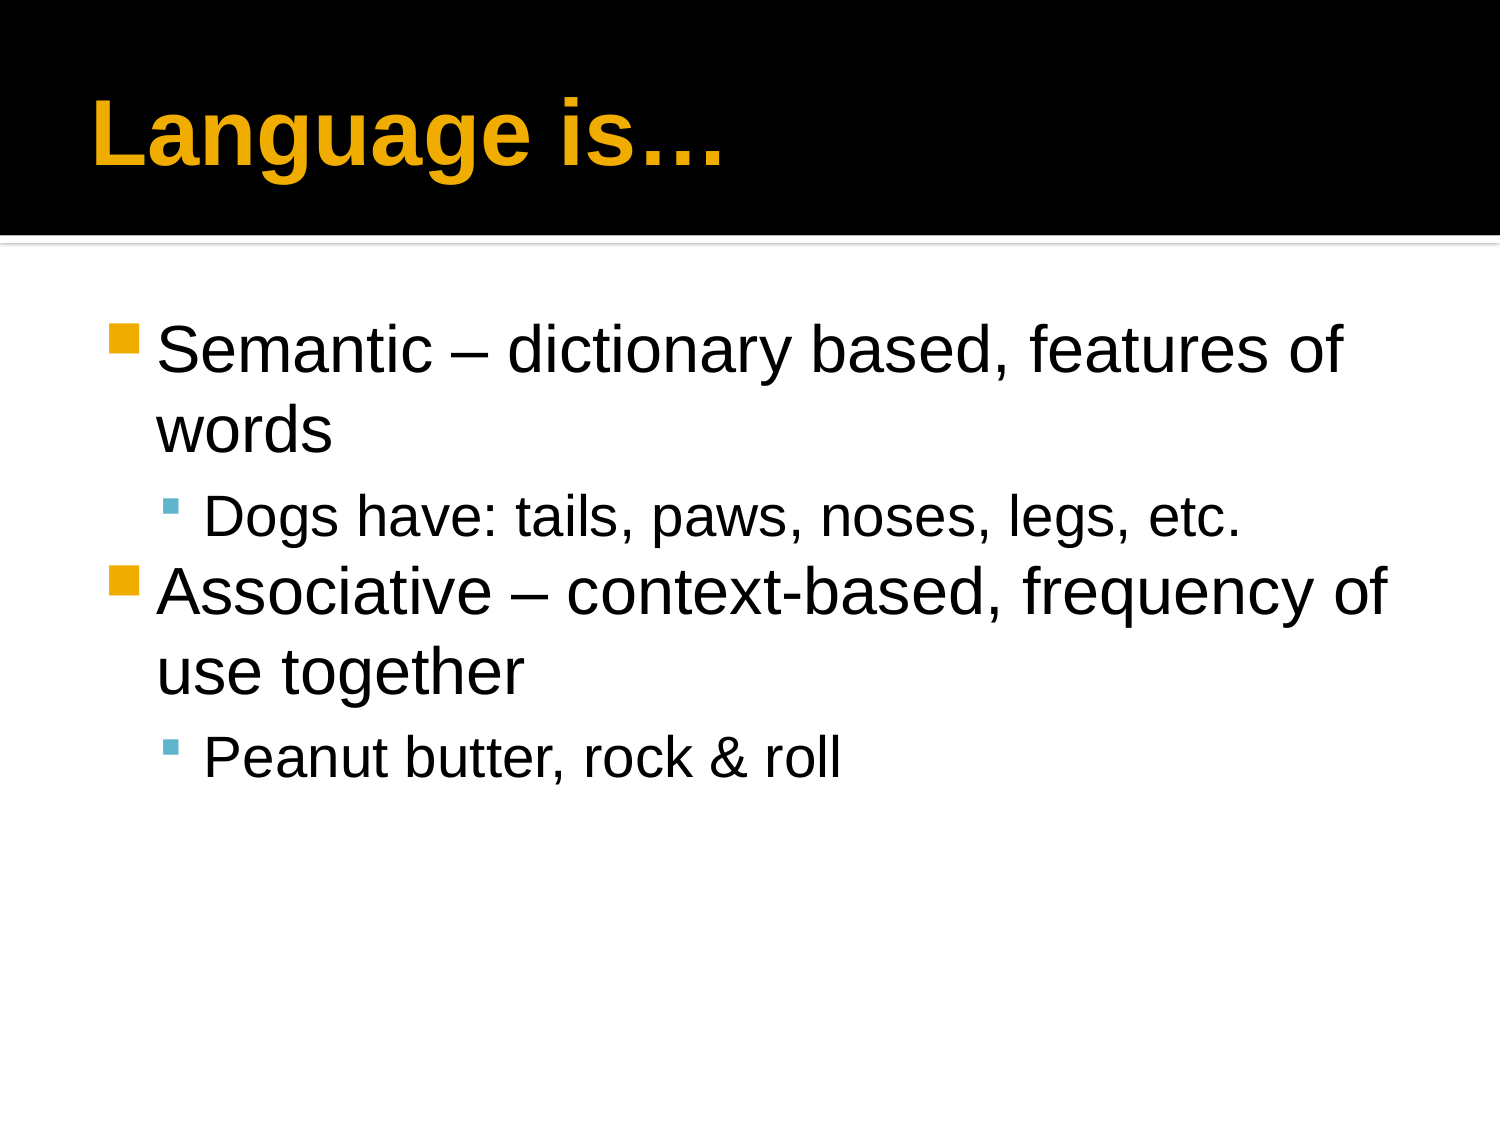

# Language is…
Semantic – dictionary based, features of words
Dogs have: tails, paws, noses, legs, etc.
Associative – context-based, frequency of use together
Peanut butter, rock & roll